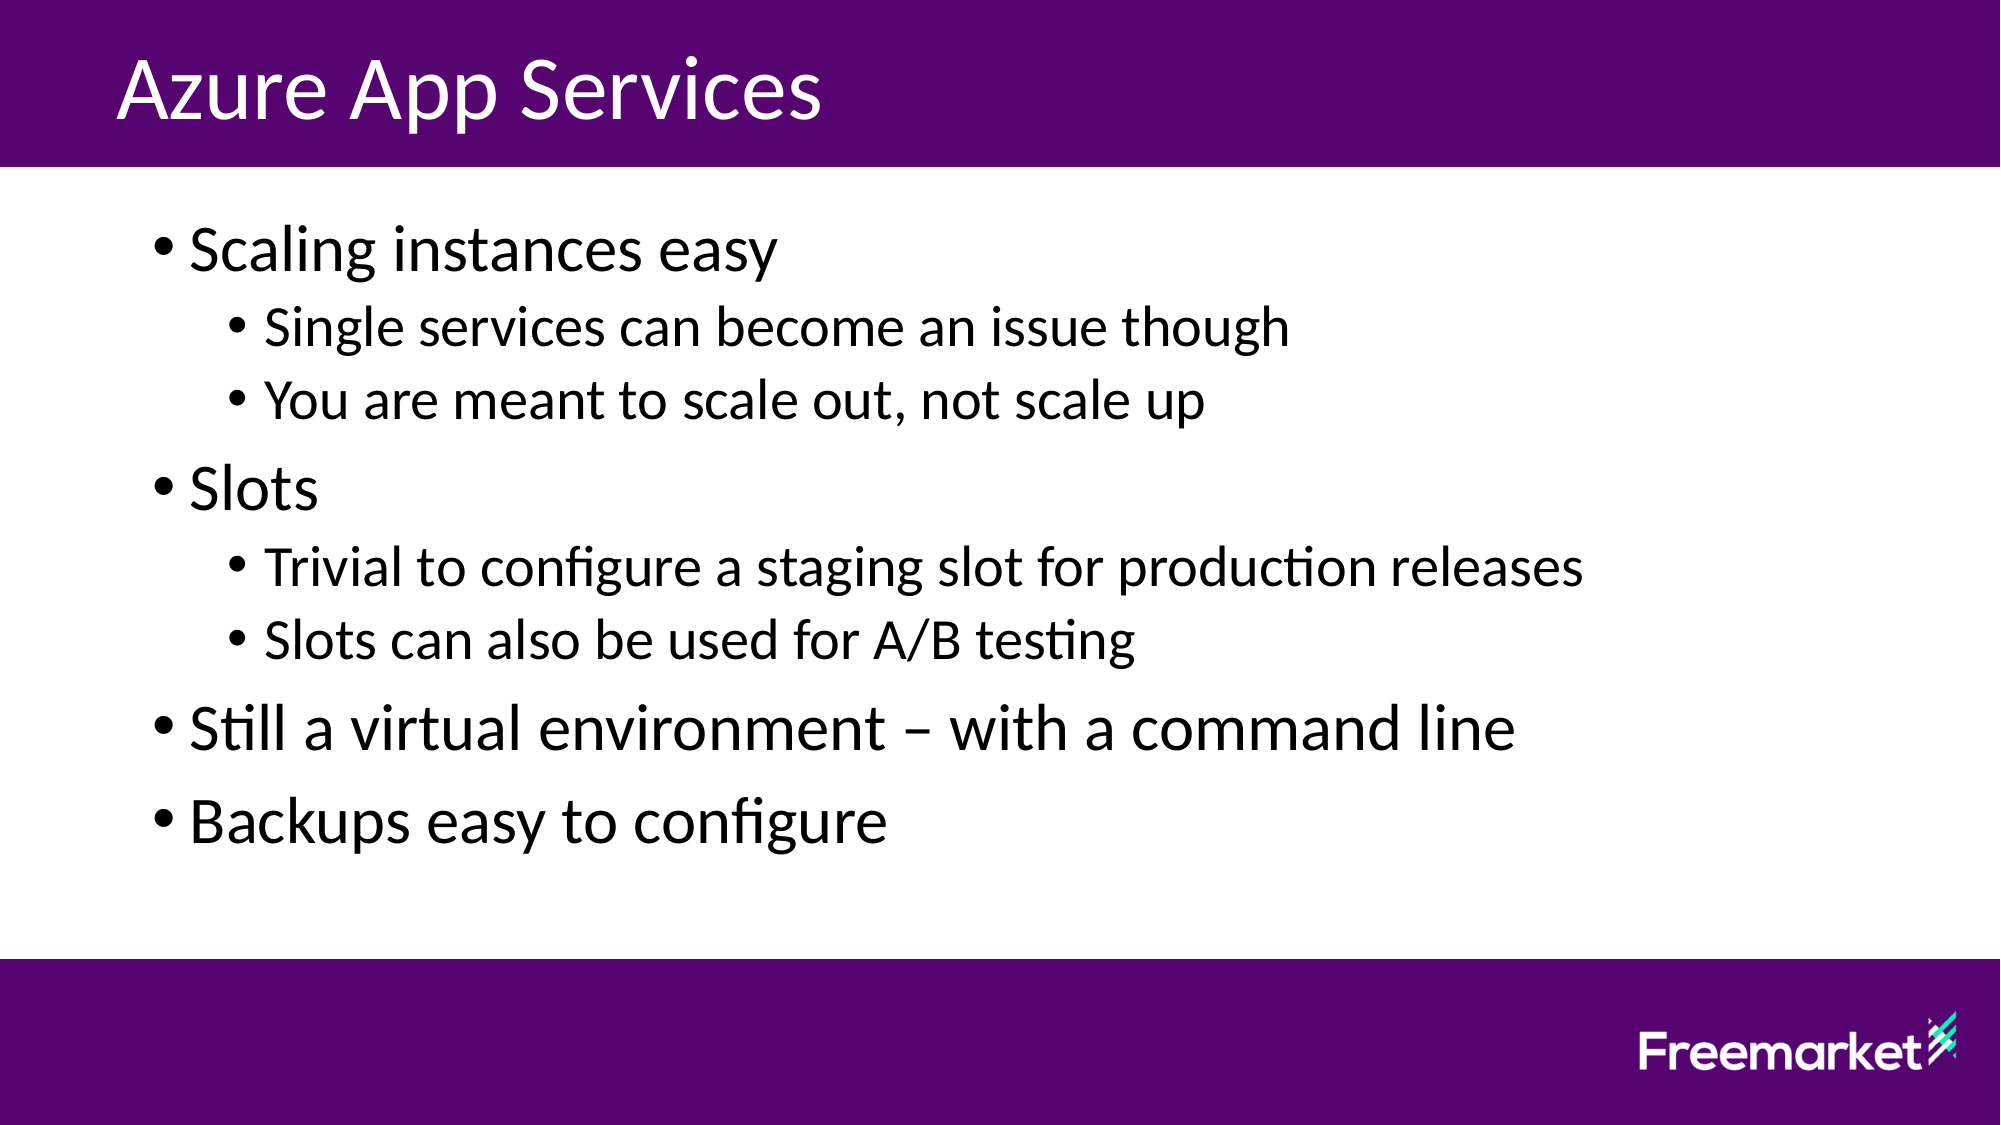

Azure App Services
Scaling instances easy
Single services can become an issue though
You are meant to scale out, not scale up
Slots
Trivial to configure a staging slot for production releases
Slots can also be used for A/B testing
Still a virtual environment – with a command line
Backups easy to configure